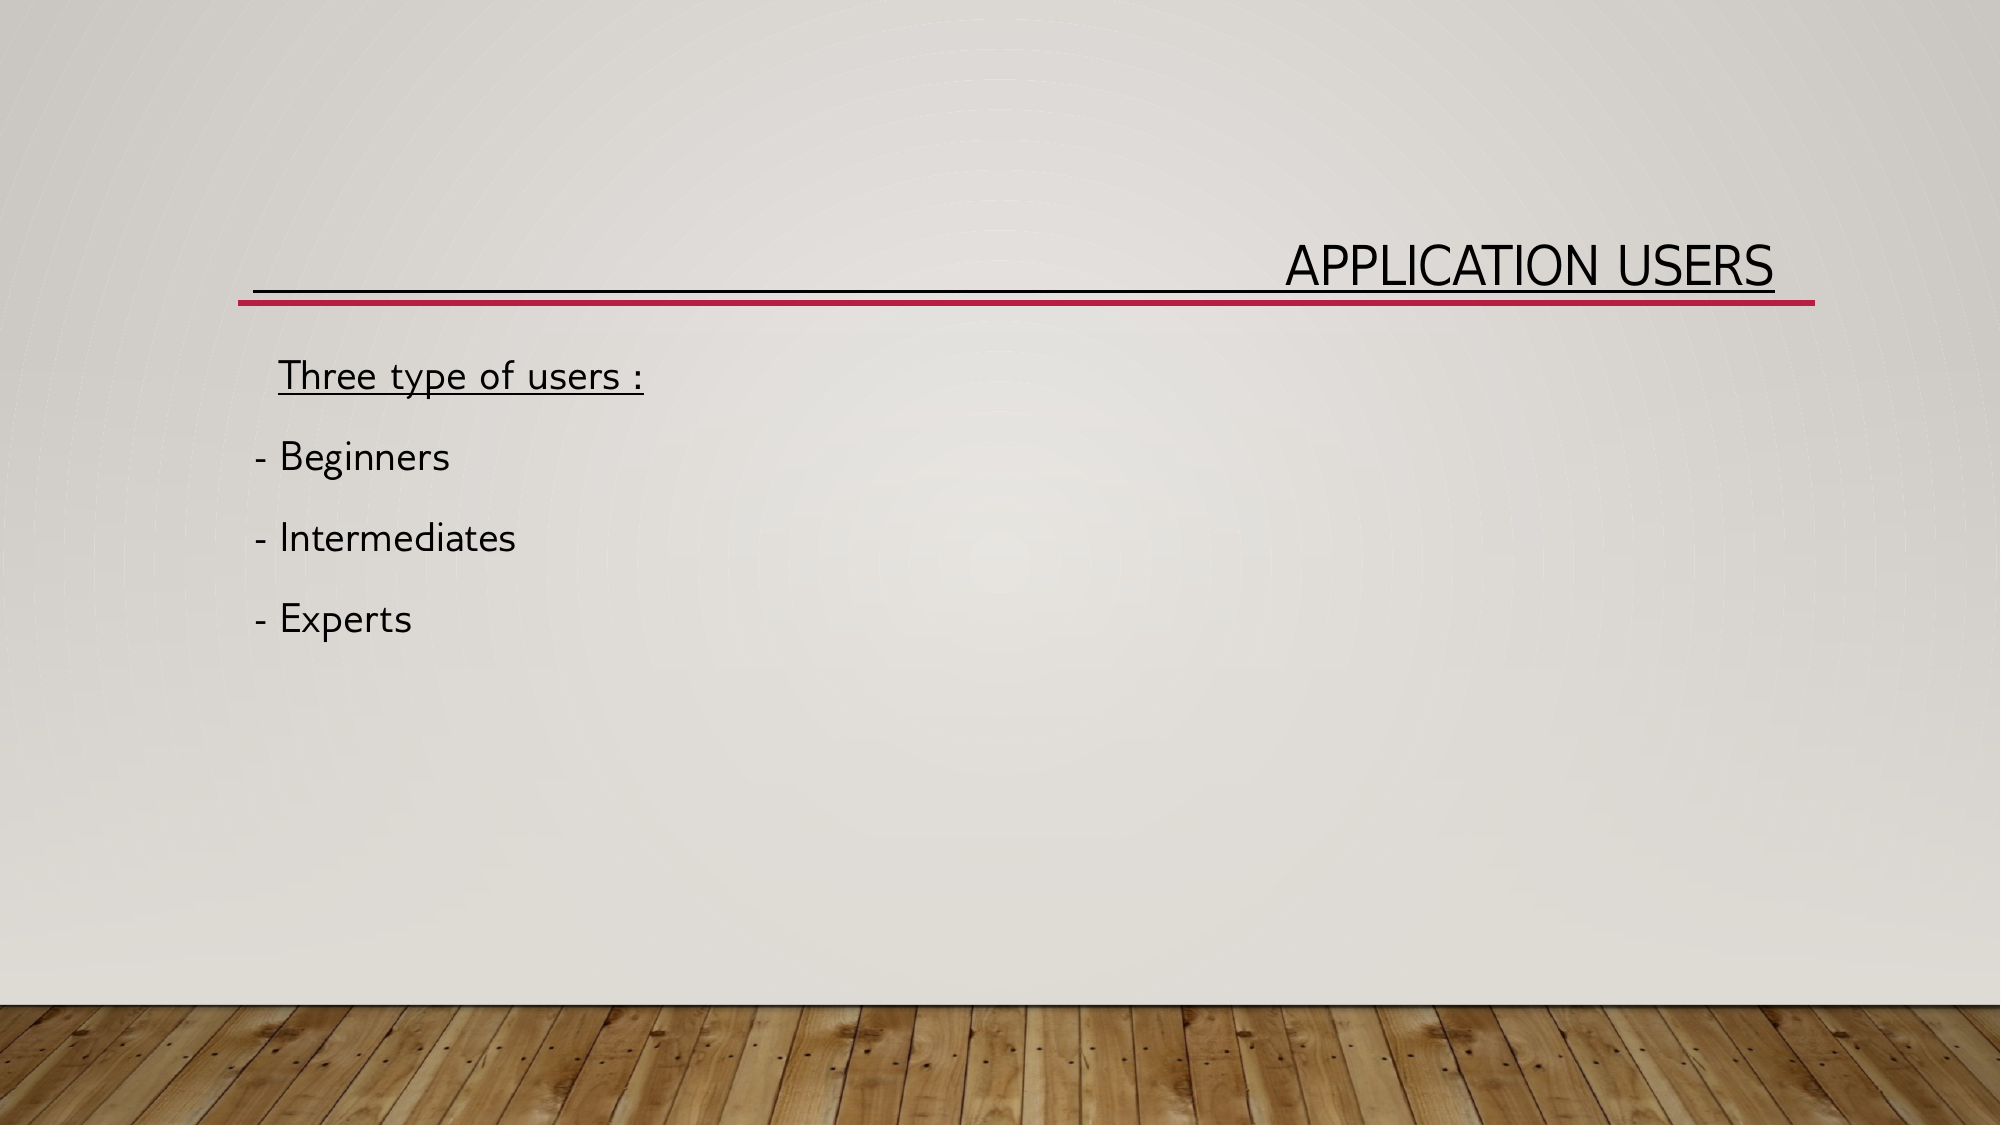

# APPLICATION USERS
  Three type of users :
- Beginners
- Intermediates
- Experts